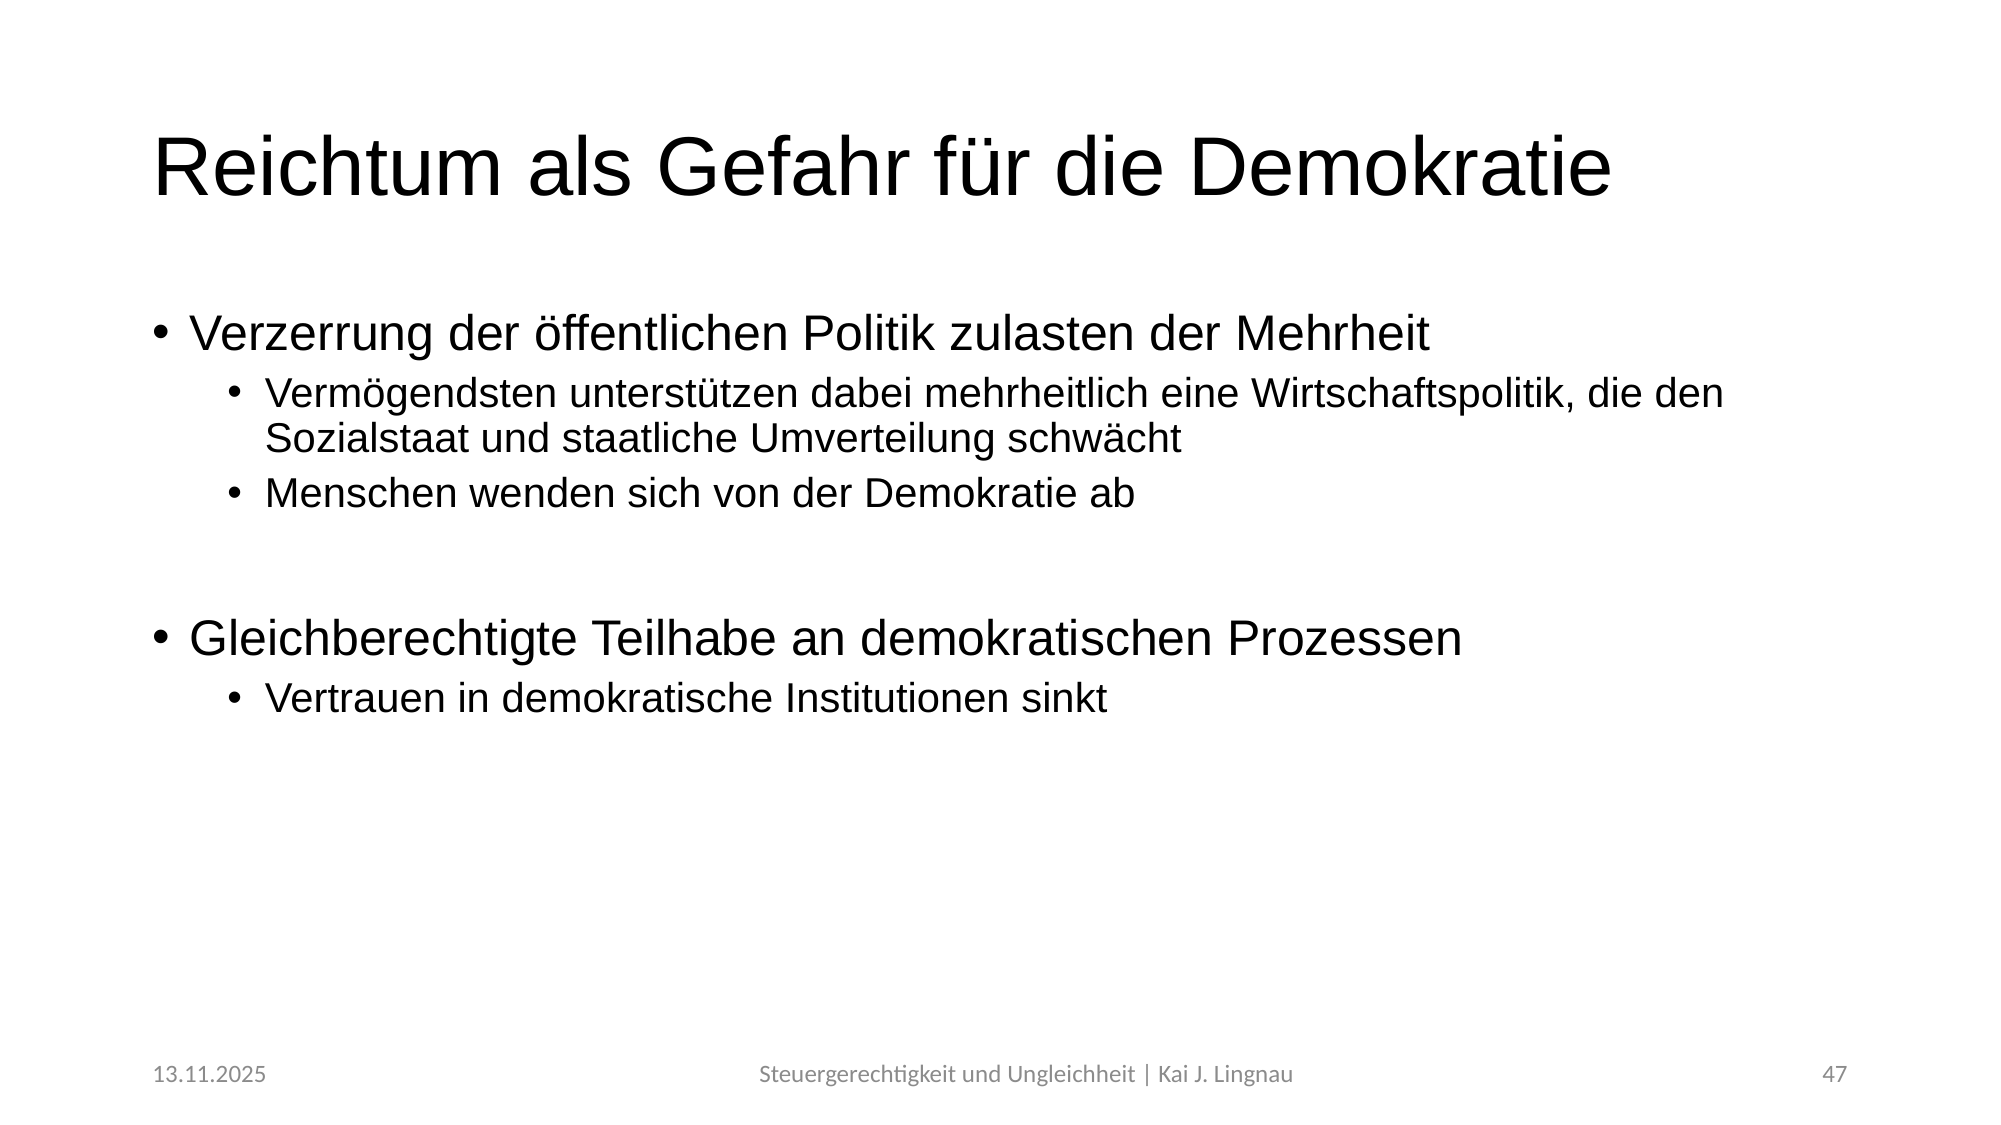

# Reichtum als Gefahr für die Demokratie
Verzerrung der öffentlichen Politik zulasten der Mehrheit
Vermögendsten unterstützen dabei mehrheitlich eine Wirtschaftspolitik, die den Sozialstaat und staatliche Umverteilung schwächt
Menschen wenden sich von der Demokratie ab

Gleichberechtigte Teilhabe an demokratischen Prozessen
Vertrauen in demokratische Institutionen sinkt

13.11.2025
Steuergerechtigkeit und Ungleichheit | Kai J. Lingnau
47